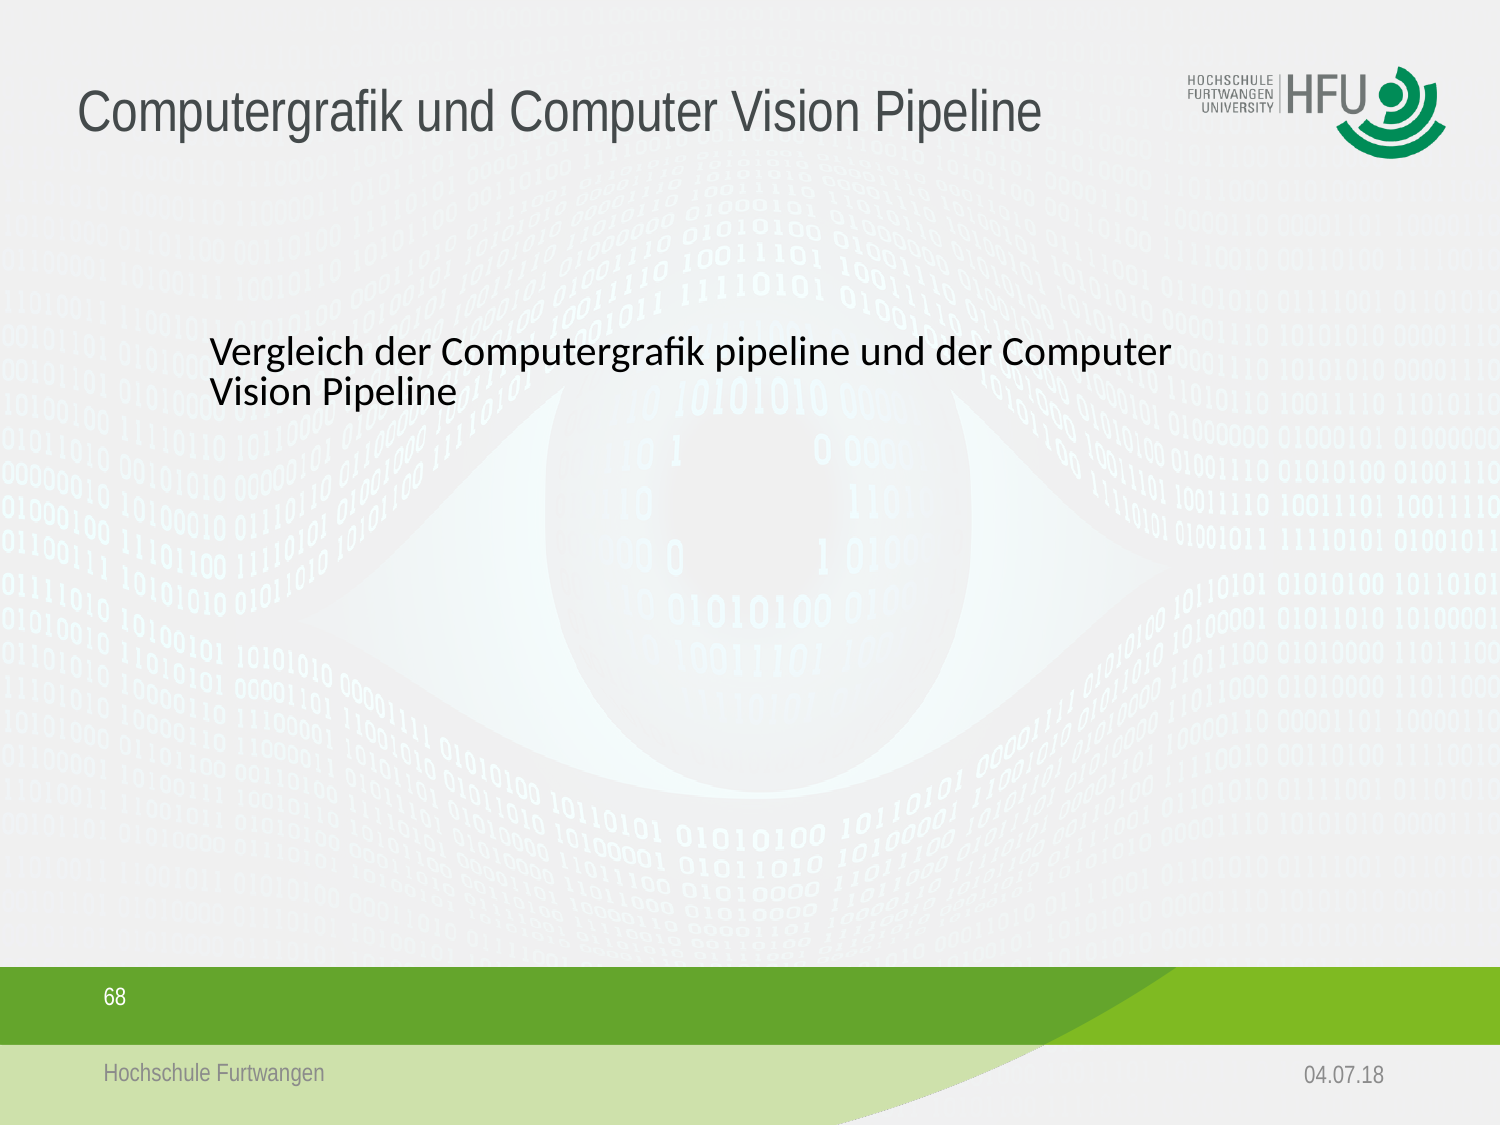

# Computergrafik und Computer Vision Pipeline
Vergleich der Computergrafik pipeline und der Computer Vision Pipeline
68
Hochschule Furtwangen
04.07.18